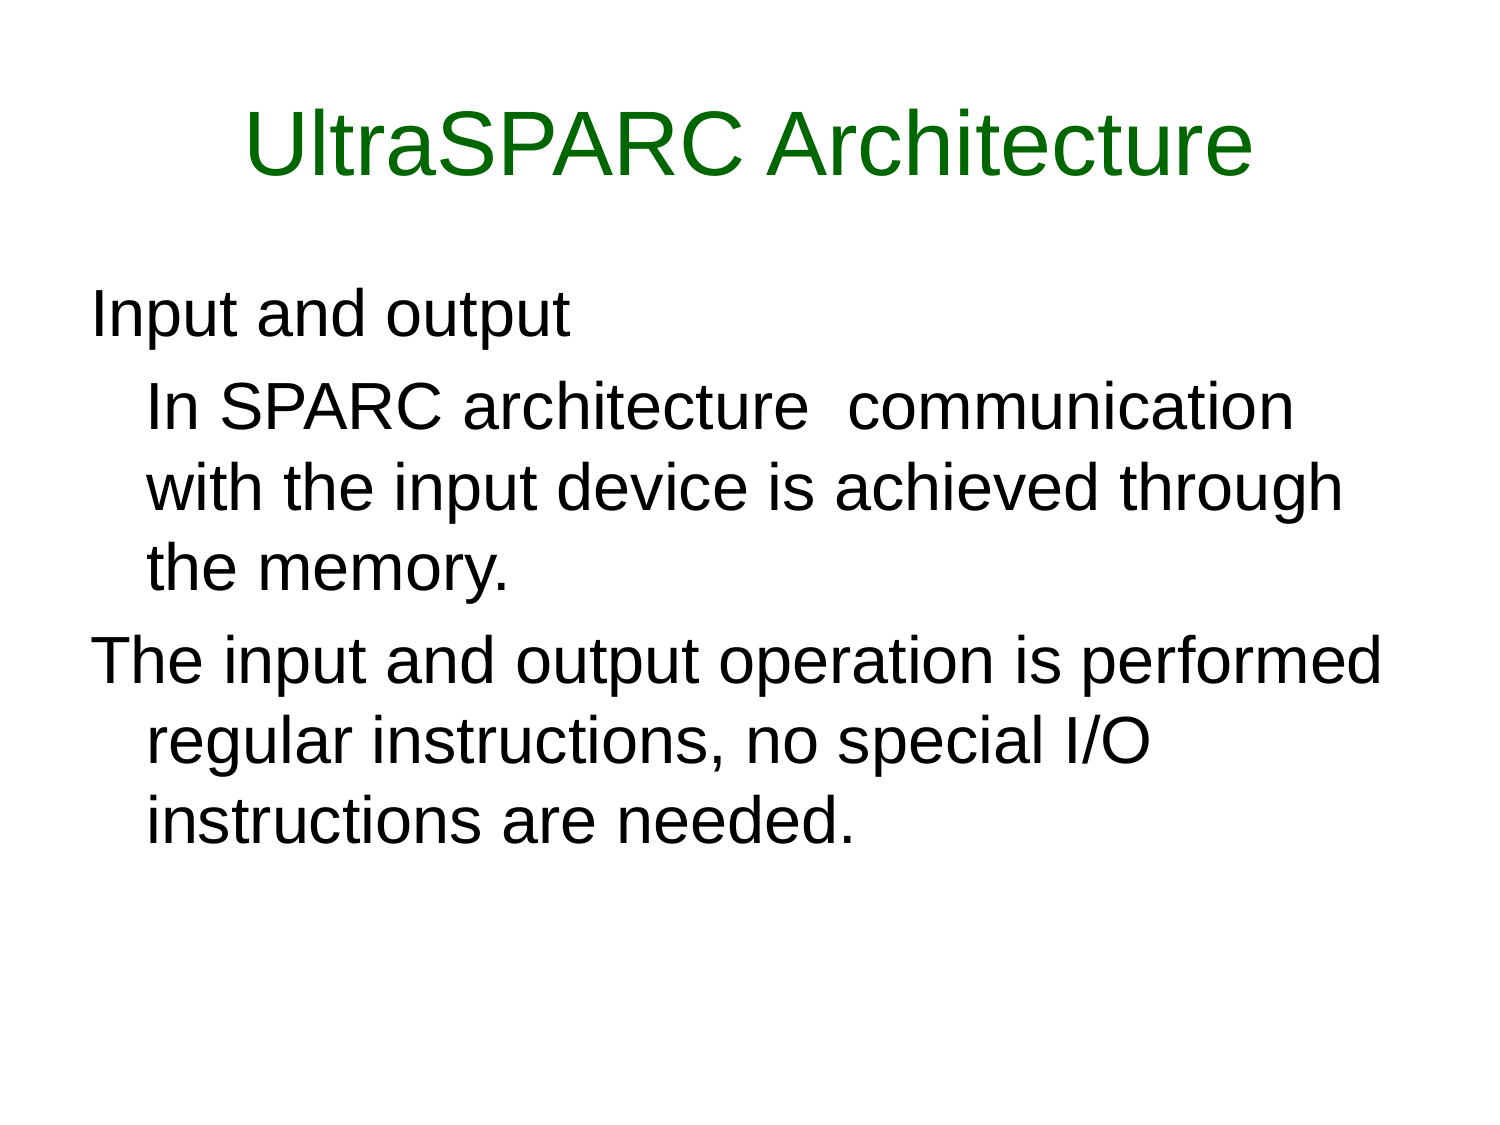

# UltraSPARC Architecture
Input and output
   In SPARC architecture  communication with the input device is achieved through the memory.
The input and output operation is performed regular instructions, no special I/O instructions are needed.